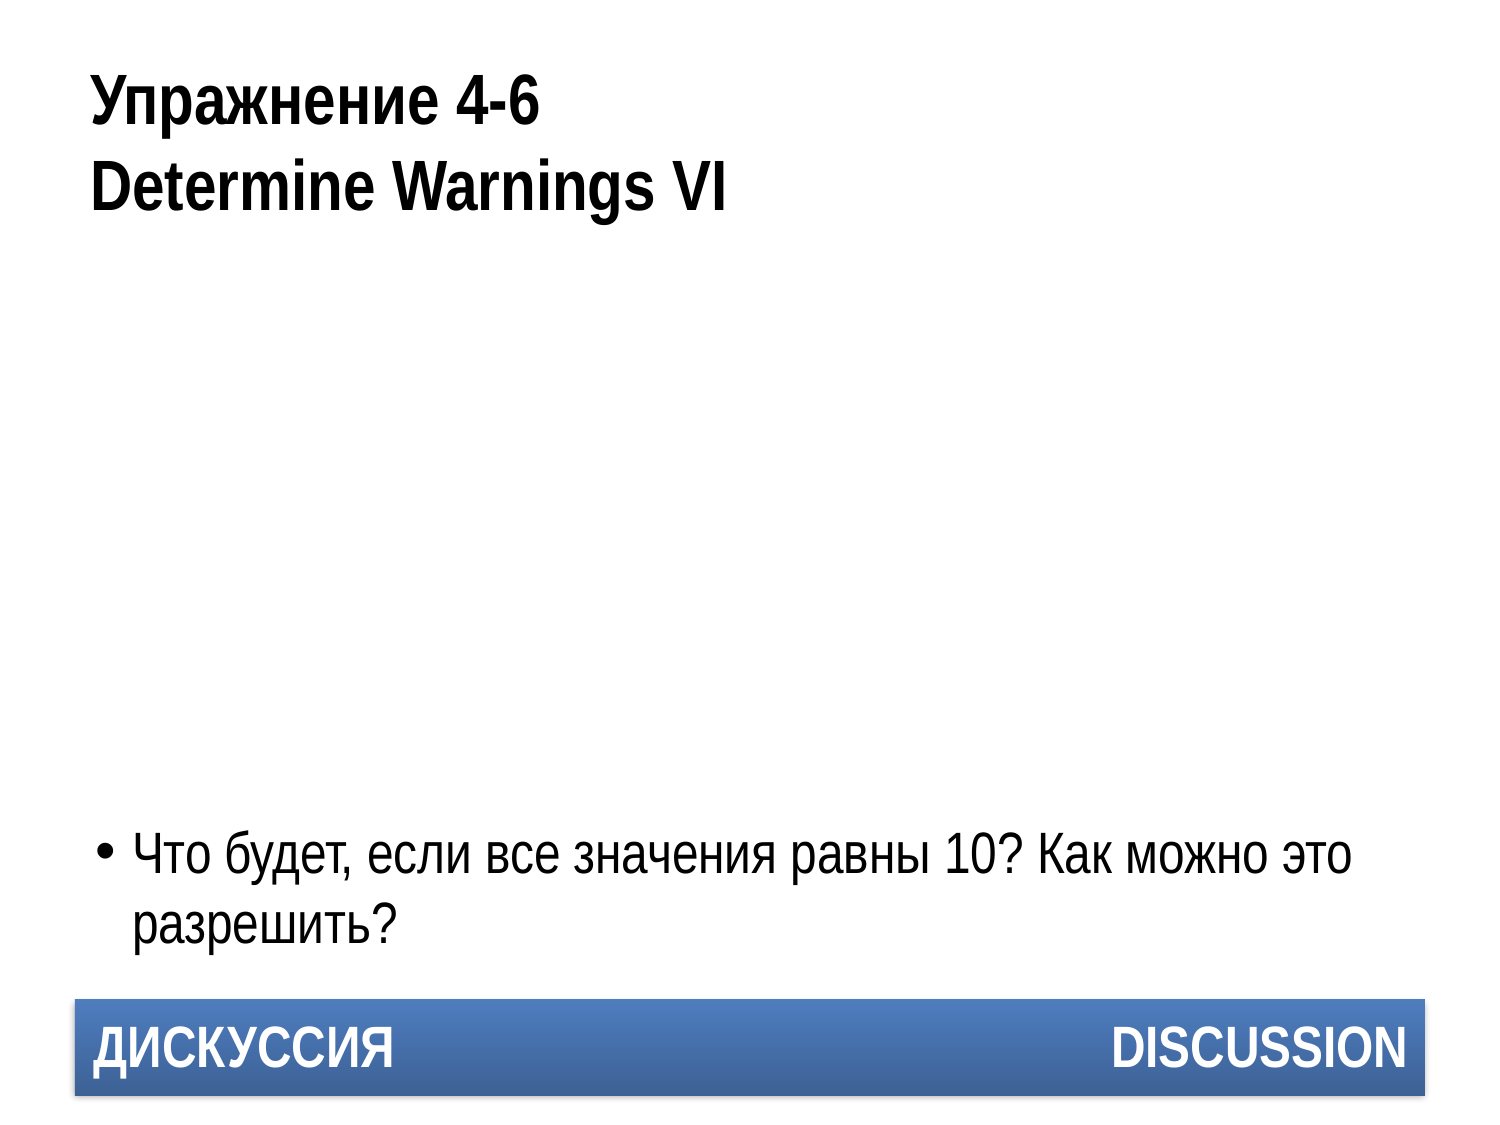

# Упражнение 4-6 Determine Warnings VI
Что будет, если все значения равны 10? Как можно это разрешить?
ДИСКУССИЯ